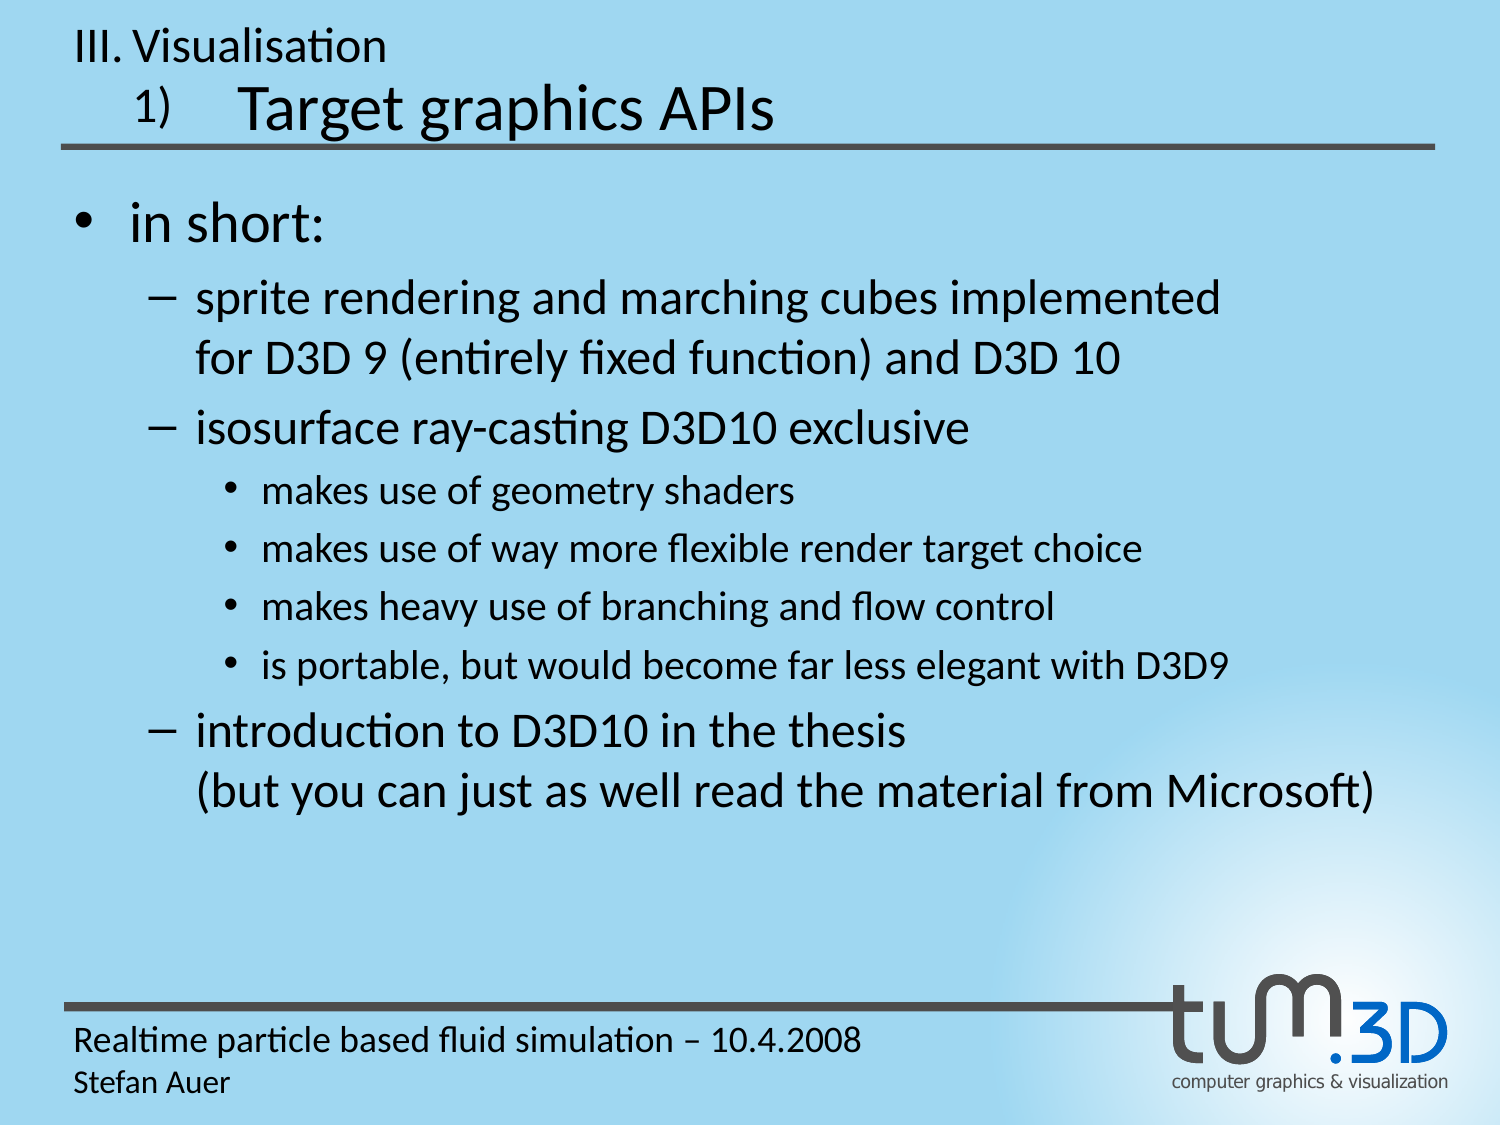

III.
Visualisation
Target graphics APIs
1)
in short:
sprite rendering and marching cubes implemented
for D3D 9 (entirely fixed function) and D3D 10
isosurface ray-casting D3D10 exclusive
makes use of geometry shaders
makes use of way more flexible render target choice
makes heavy use of branching and flow control
is portable, but would become far less elegant with D3D9
introduction to D3D10 in the thesis
(but you can just as well read the material from Microsoft)